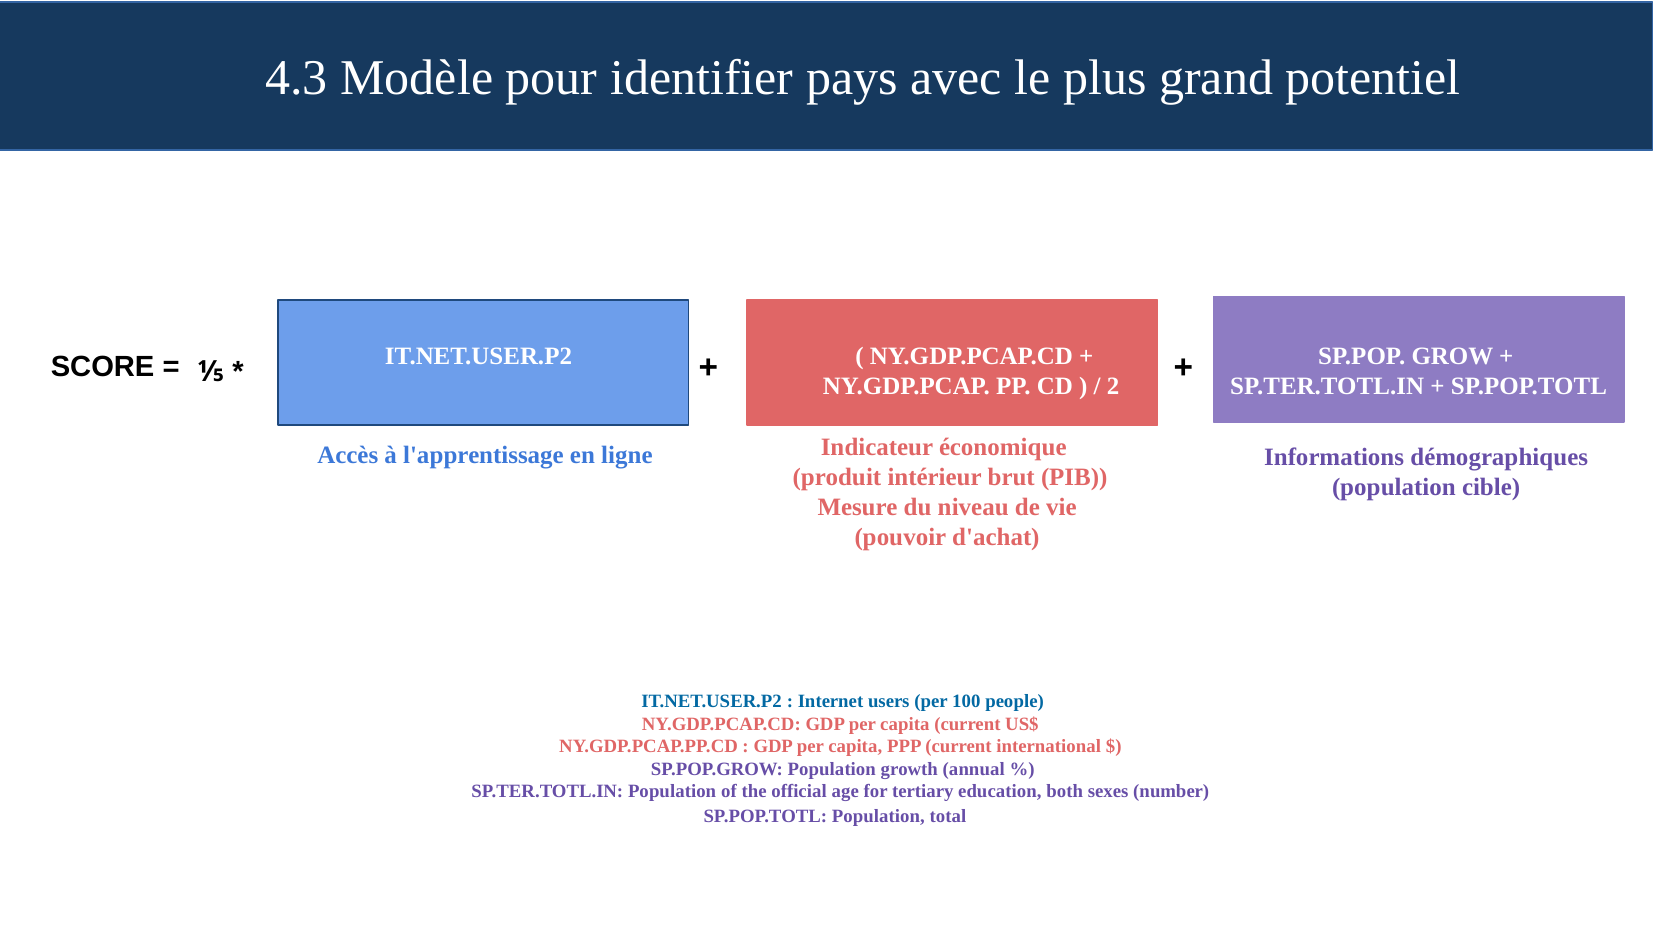

4.3 Modèle pour identifier pays avec le plus grand potentiel

SP.POP. GROW +
SP.TER.TOTL.IN + SP.POP.TOTL

IT.NET.USER.P2
( NY.GDP.PCAP.CD +
NY.GDP.PCAP. PP. CD ) / 2
+
+
SCORE =
 ⅕ *
Indicateur économique
(produit intérieur brut (PIB))
Mesure du niveau de vie
(pouvoir d'achat)
Accès à l'apprentissage en ligne
Informations démographiques
(population cible)
IT.NET.USER.P2 : Internet users (per 100 people)
NY.GDP.PCAP.CD: GDP per capita (current US$
NY.GDP.PCAP.PP.CD : GDP per capita, PPP (current international $)
SP.POP.GROW: Population growth (annual %)
SP.TER.TOTL.IN: Population of the official age for tertiary education, both sexes (number)
SP.POP.TOTL: Population, total